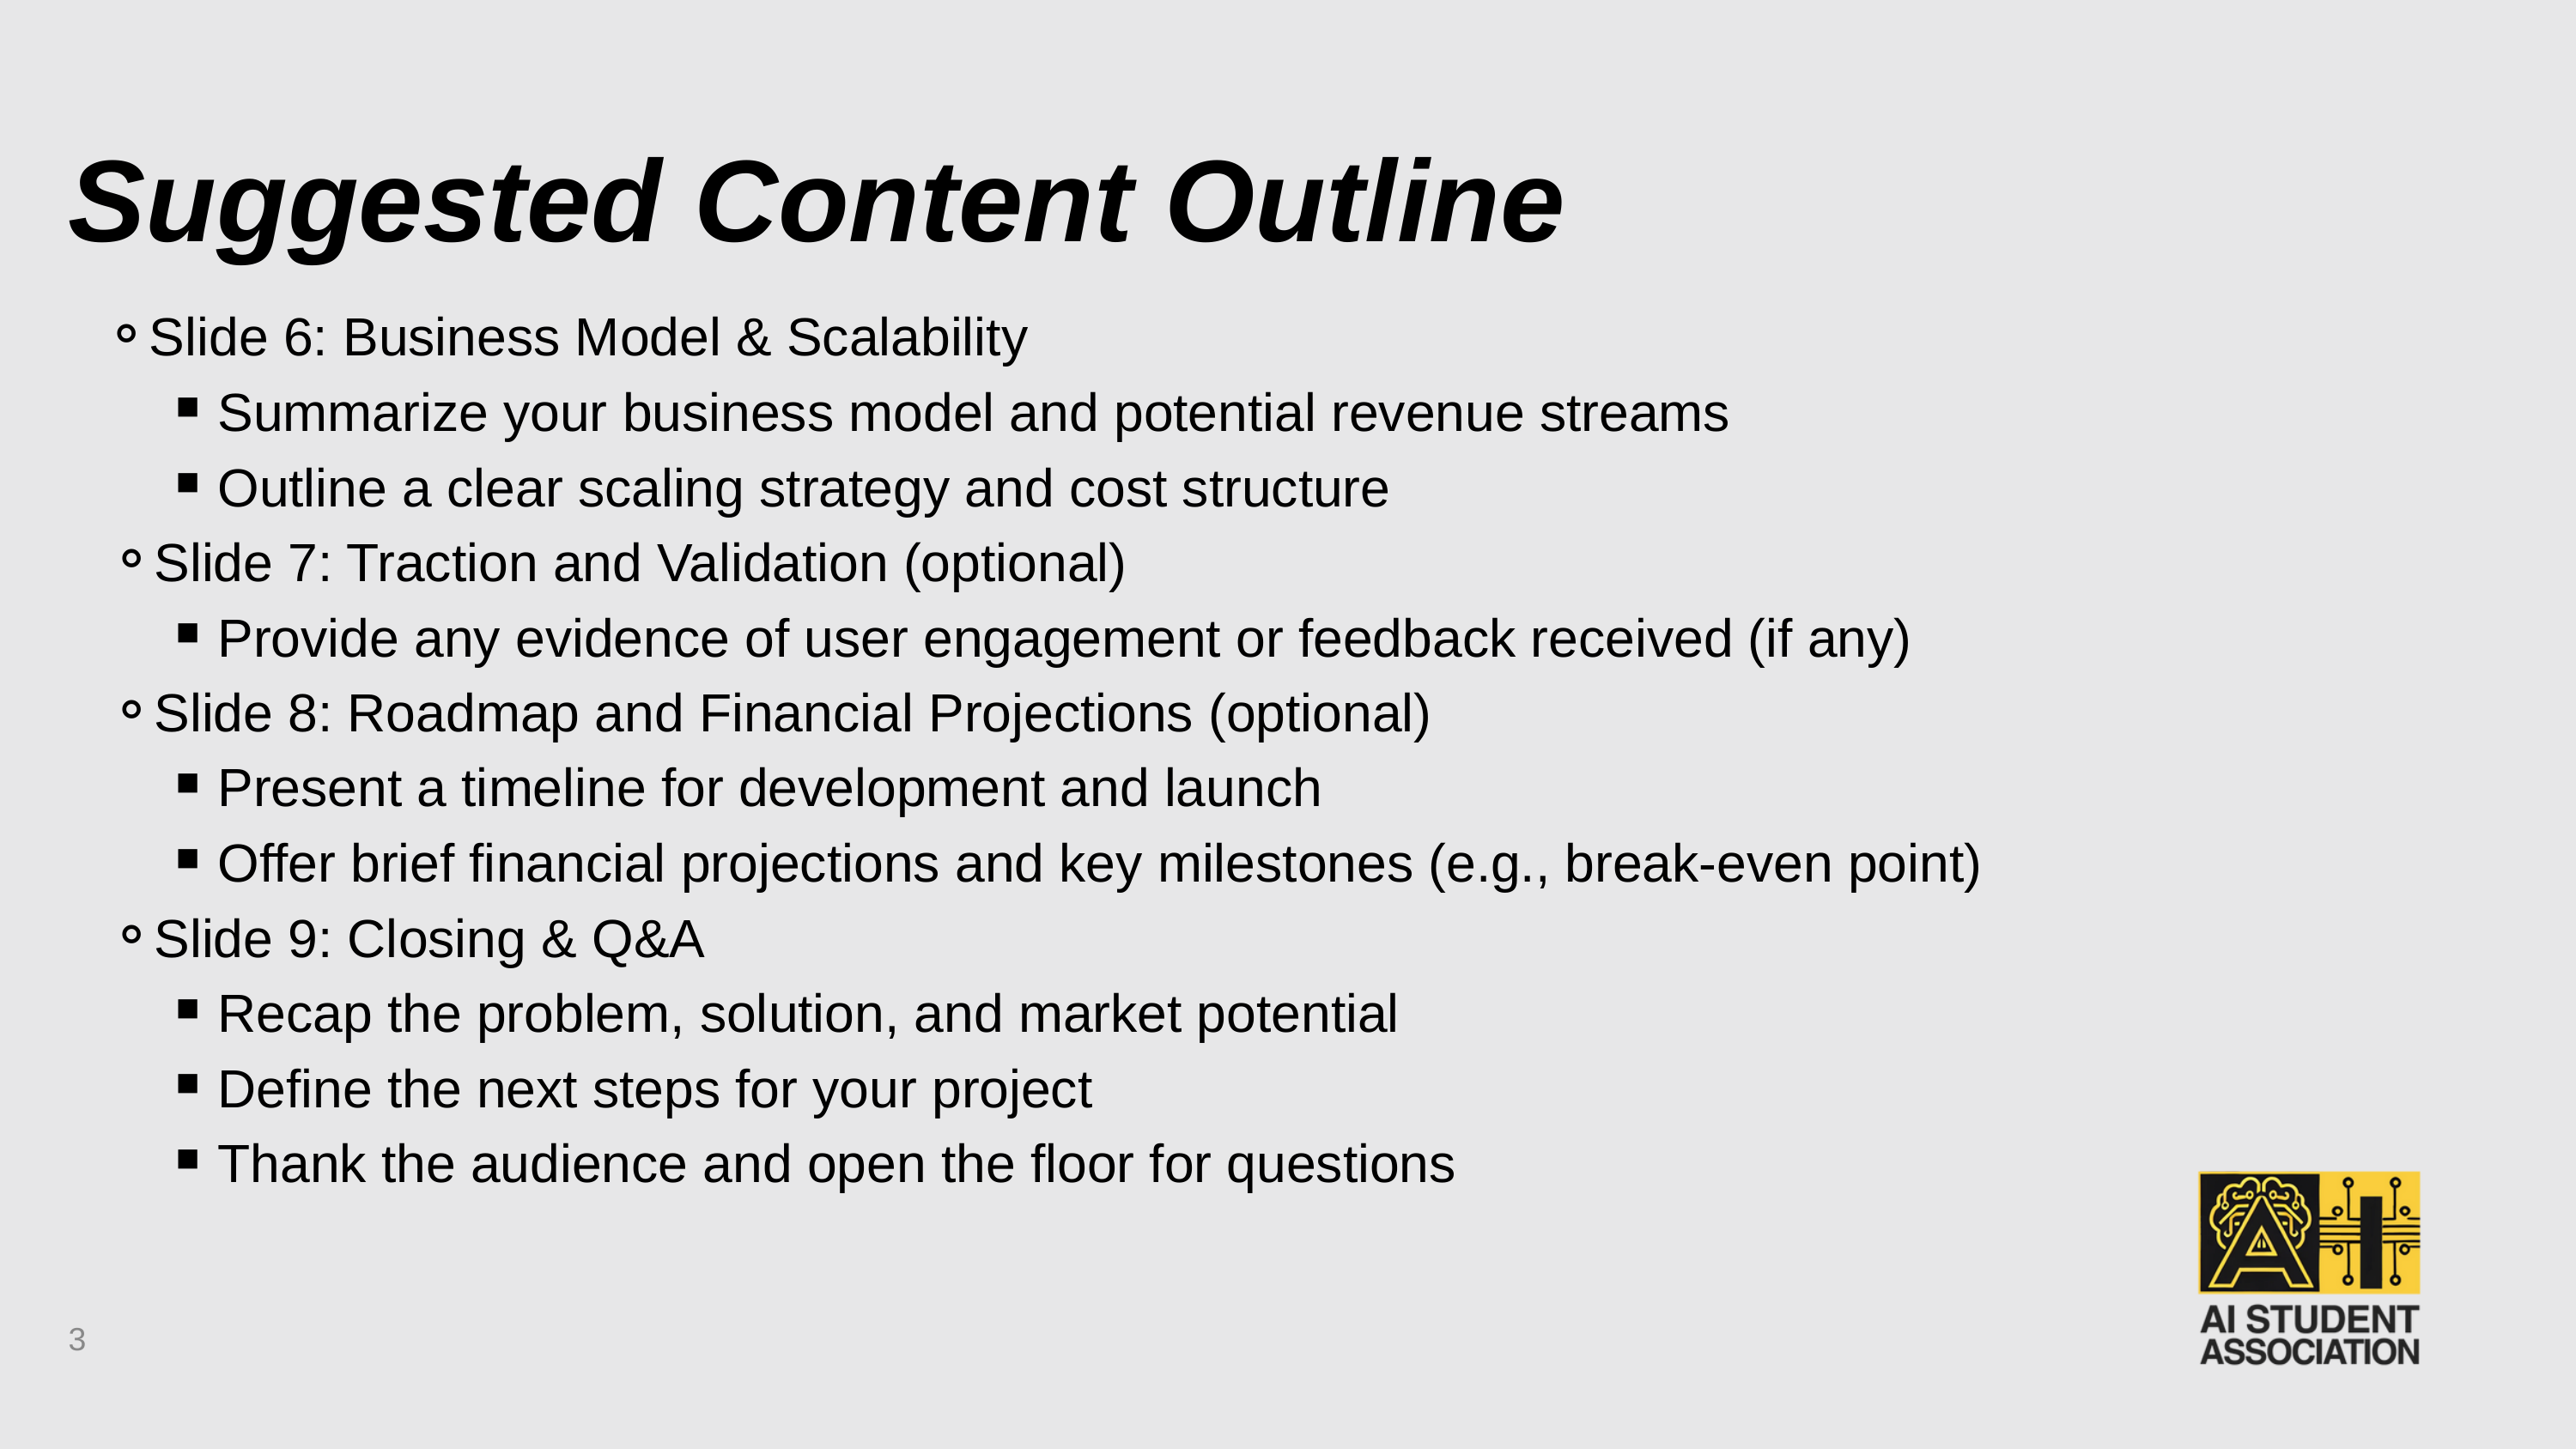

Suggested Content Outline

Slide 6: Business Model & Scalability
Summarize your business model and potential revenue streams
Outline a clear scaling strategy and cost structure
Slide 7: Traction and Validation (optional)
Provide any evidence of user engagement or feedback received (if any)
Slide 8: Roadmap and Financial Projections (optional)
Present a timeline for development and launch
Offer brief financial projections and key milestones (e.g., break-even point)
Slide 9: Closing & Q&A
Recap the problem, solution, and market potential
Define the next steps for your project
Thank the audience and open the floor for questions

3